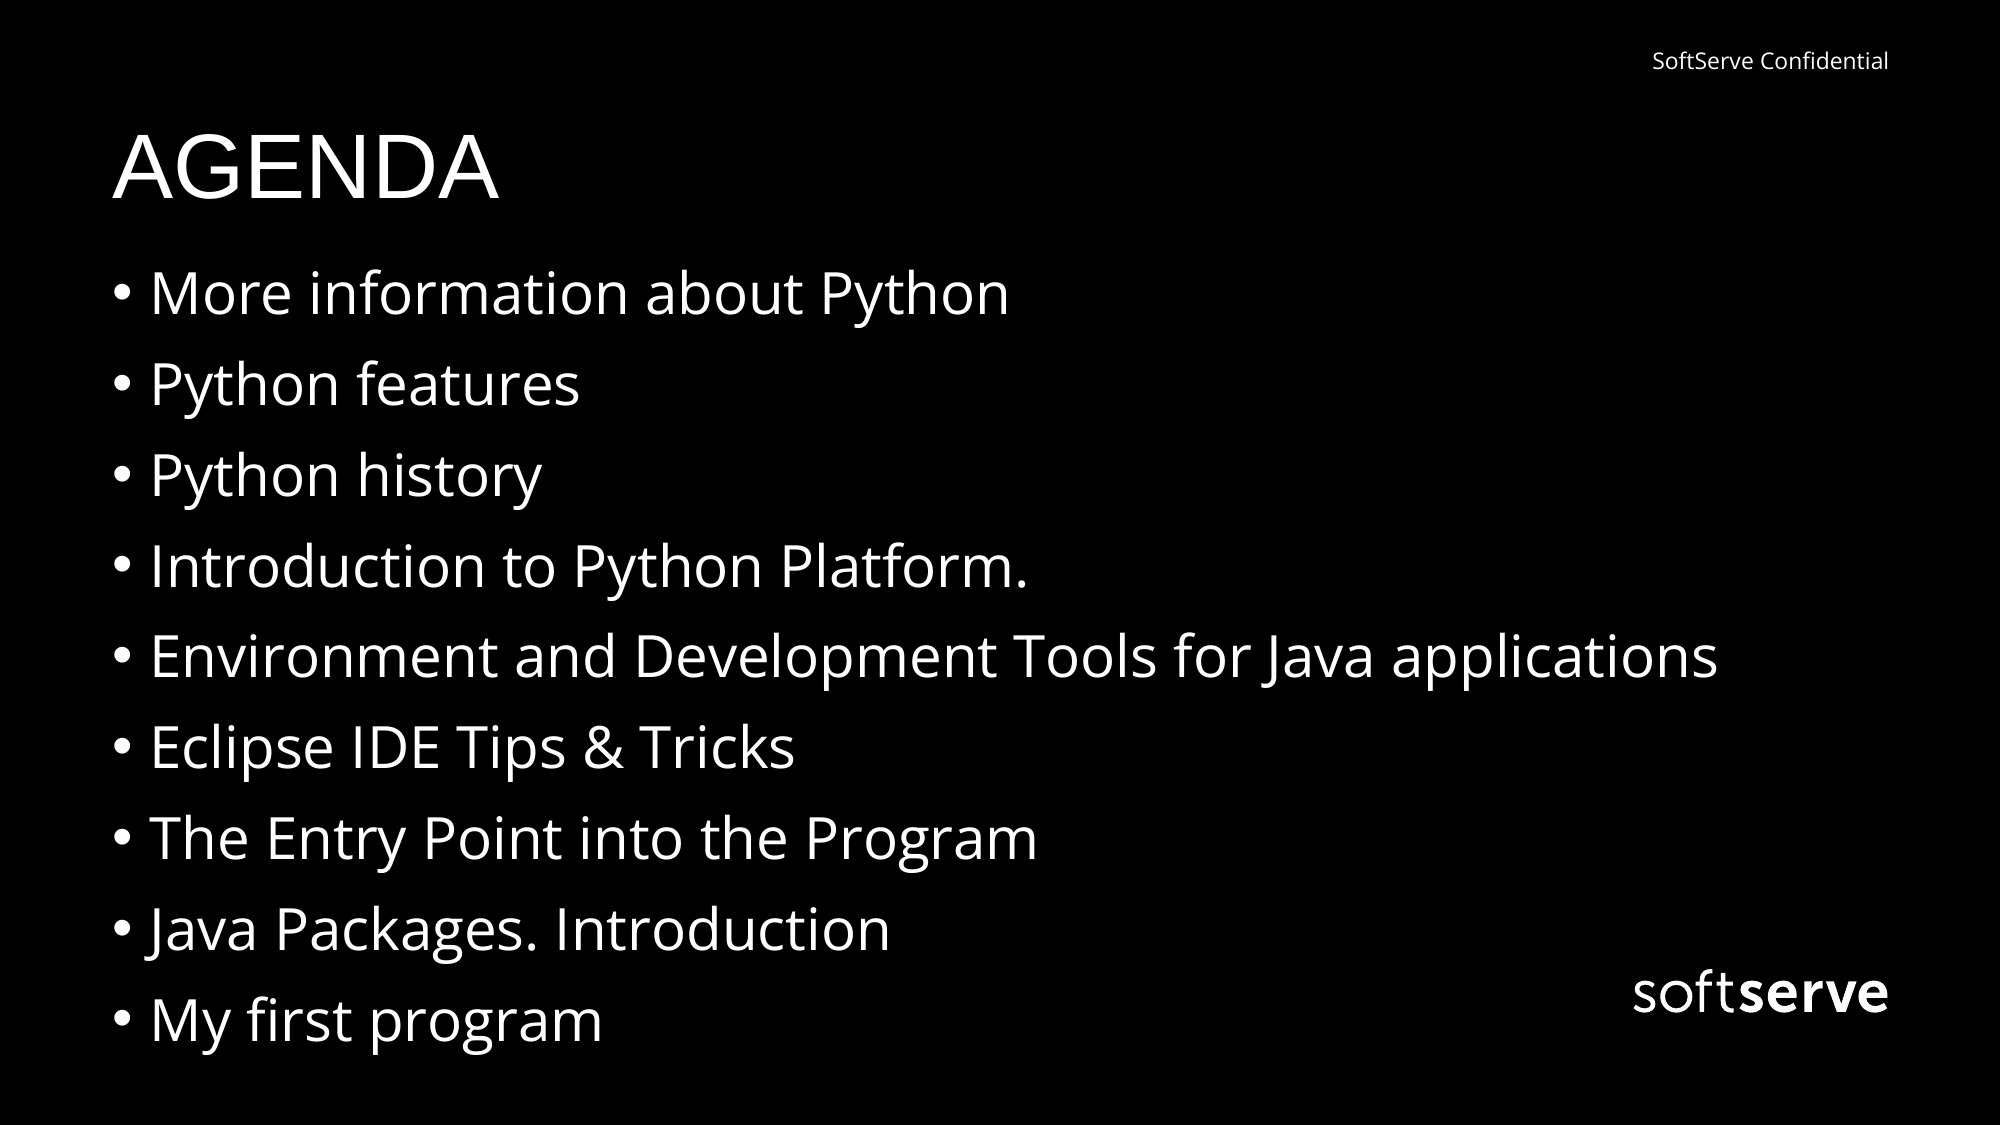

# AGENDA
More information about Python
Python features
Python history
Introduction to Python Platform.
Environment and Development Tools for Java applications
Eclipse IDE Tips & Tricks
The Entry Point into the Program
Java Packages. Introduction
My first program